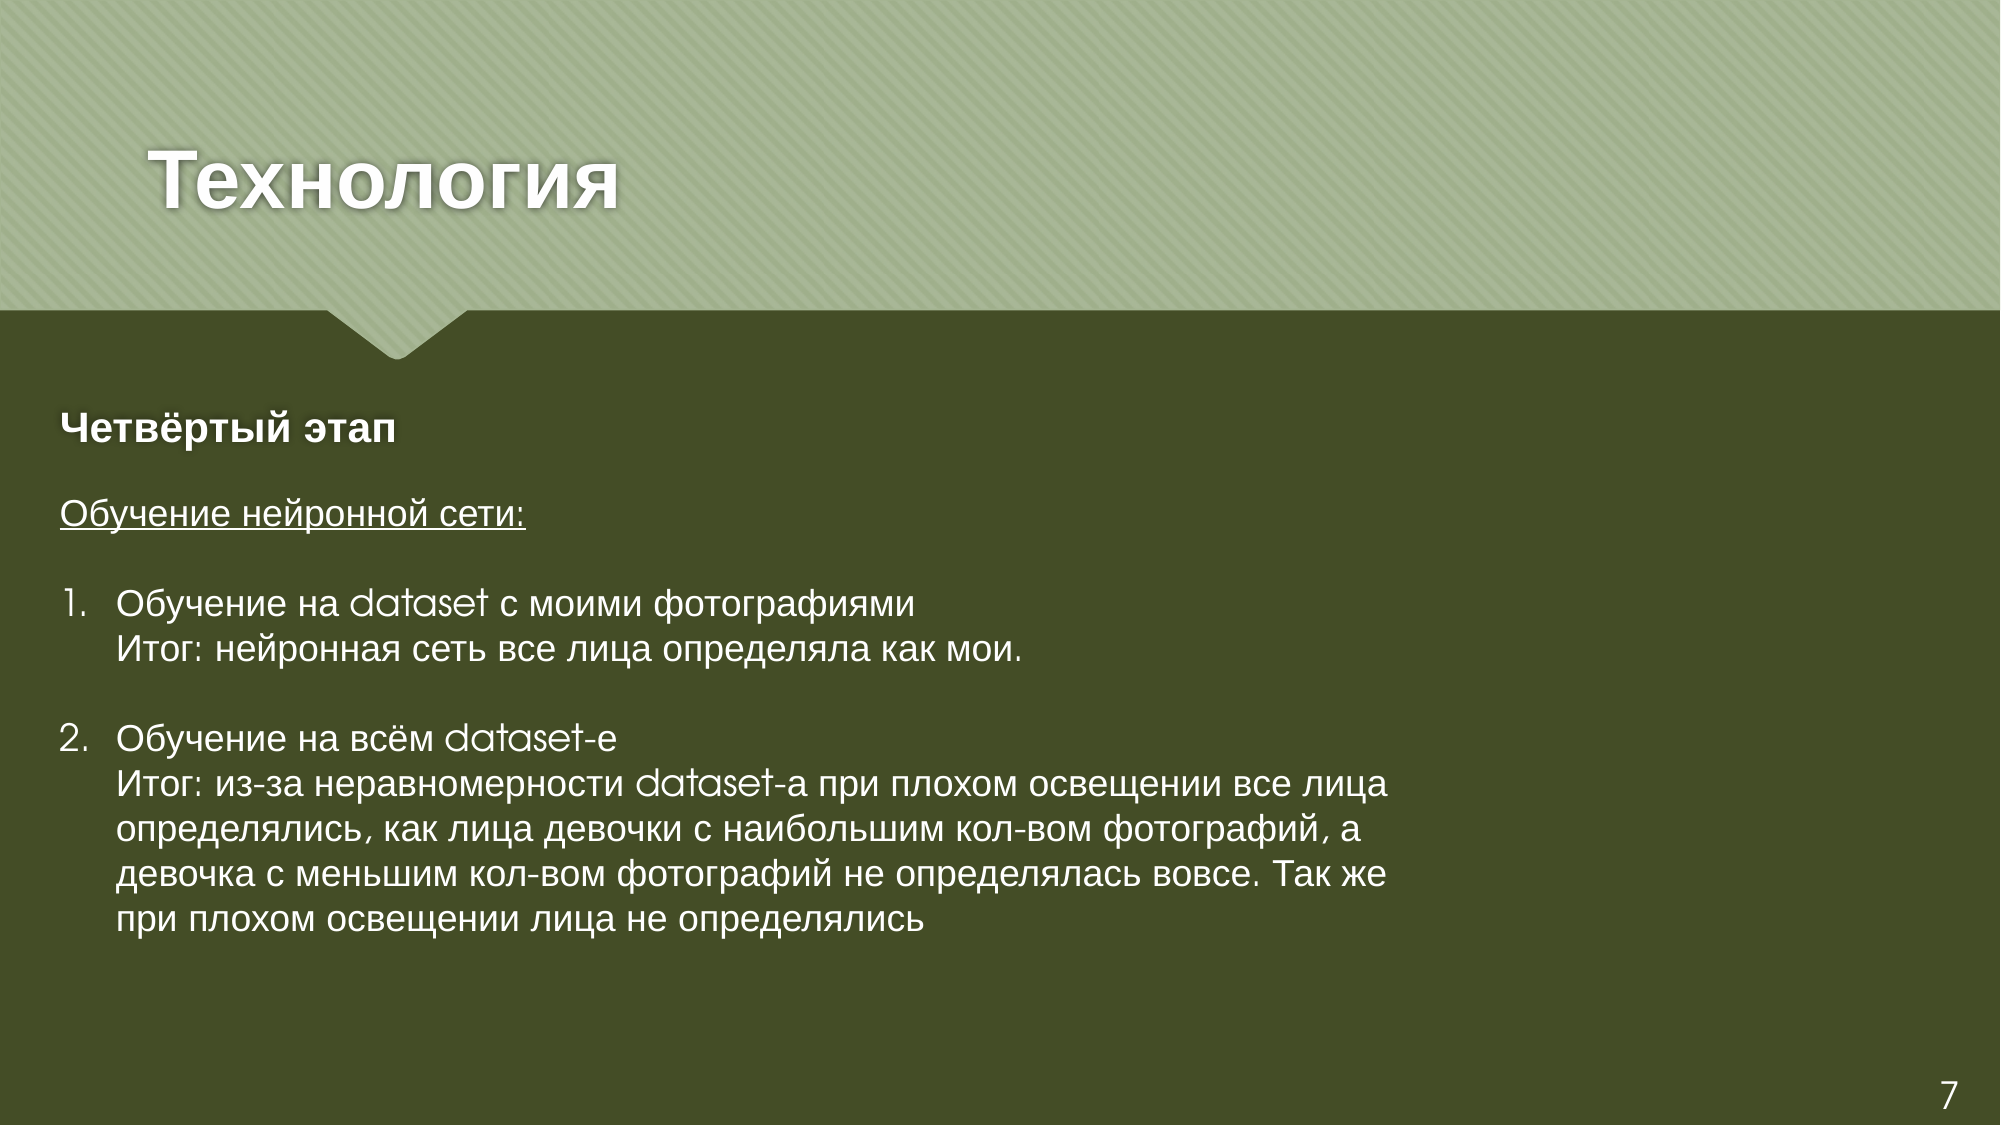

# Технология
Четвёртый этап
Обучение нейронной сети:

Обучение на dataset с моими фотографиями
Итог: нейронная сеть все лица определяла как мои.

Обучение на всём dataset-е
Итог: из-за неравномерности dataset-а при плохом освещении все лица определялись, как лица девочки с наибольшим кол-вом фотографий, а девочка с меньшим кол-вом фотографий не определялась вовсе. Так же при плохом освещении лица не определялись

7